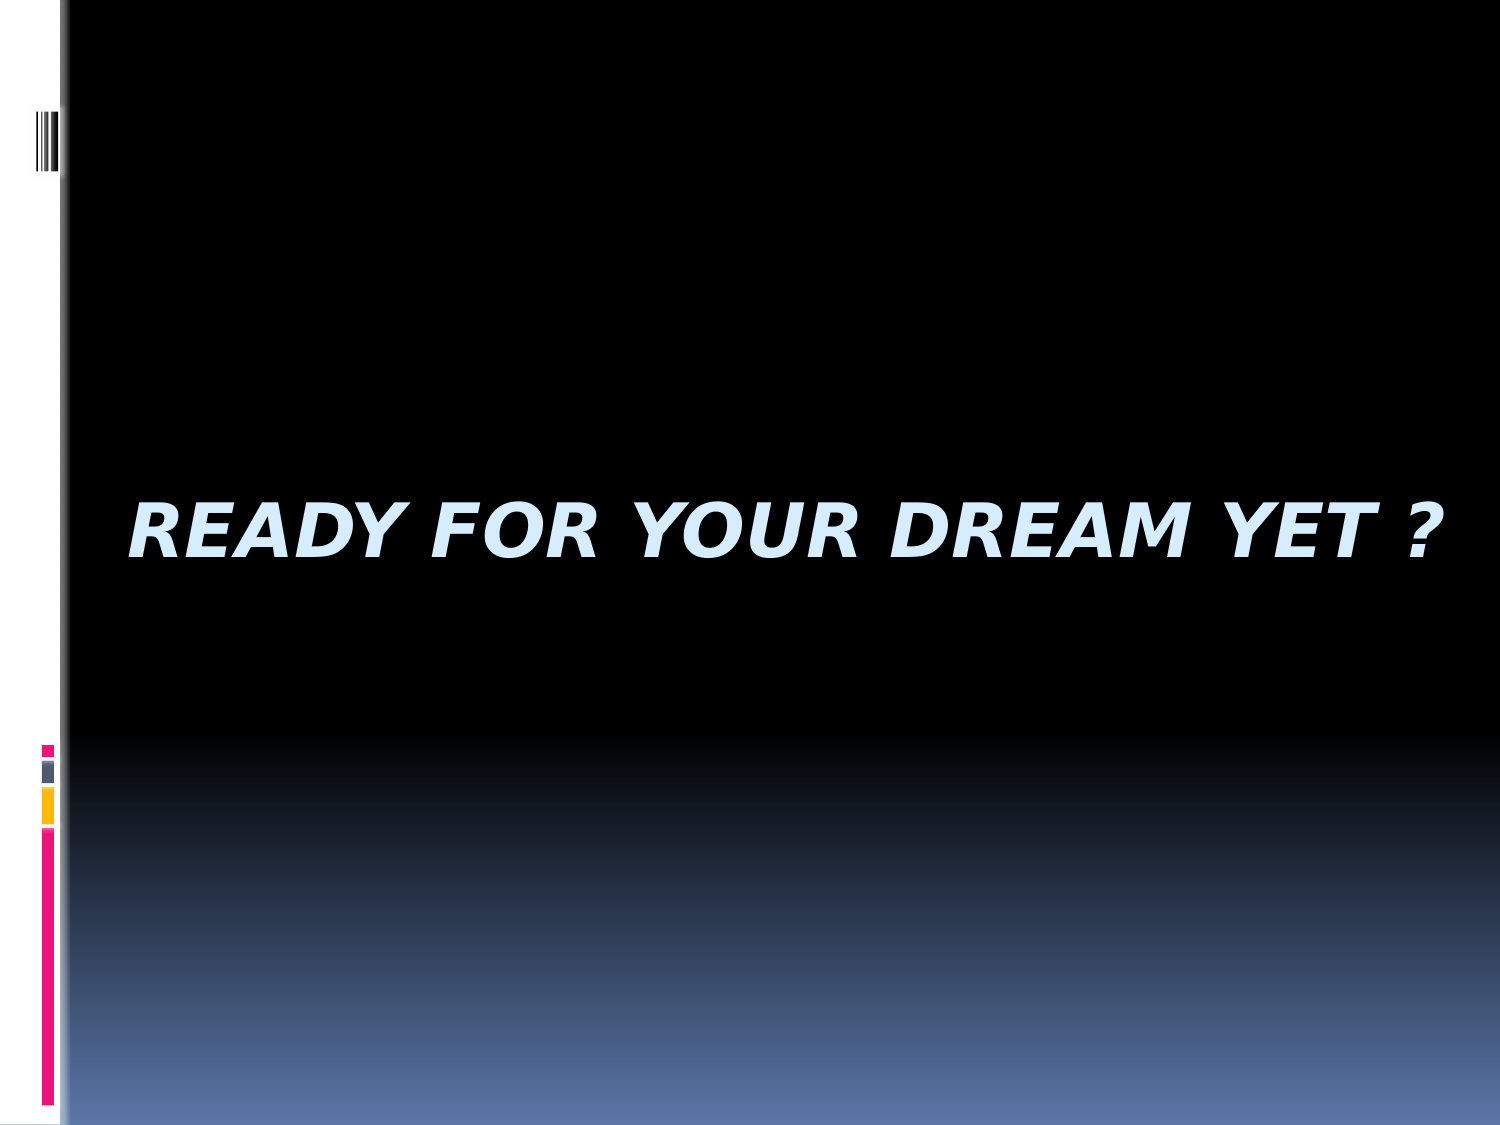

# READY FOR YOUR DREAM YET ?